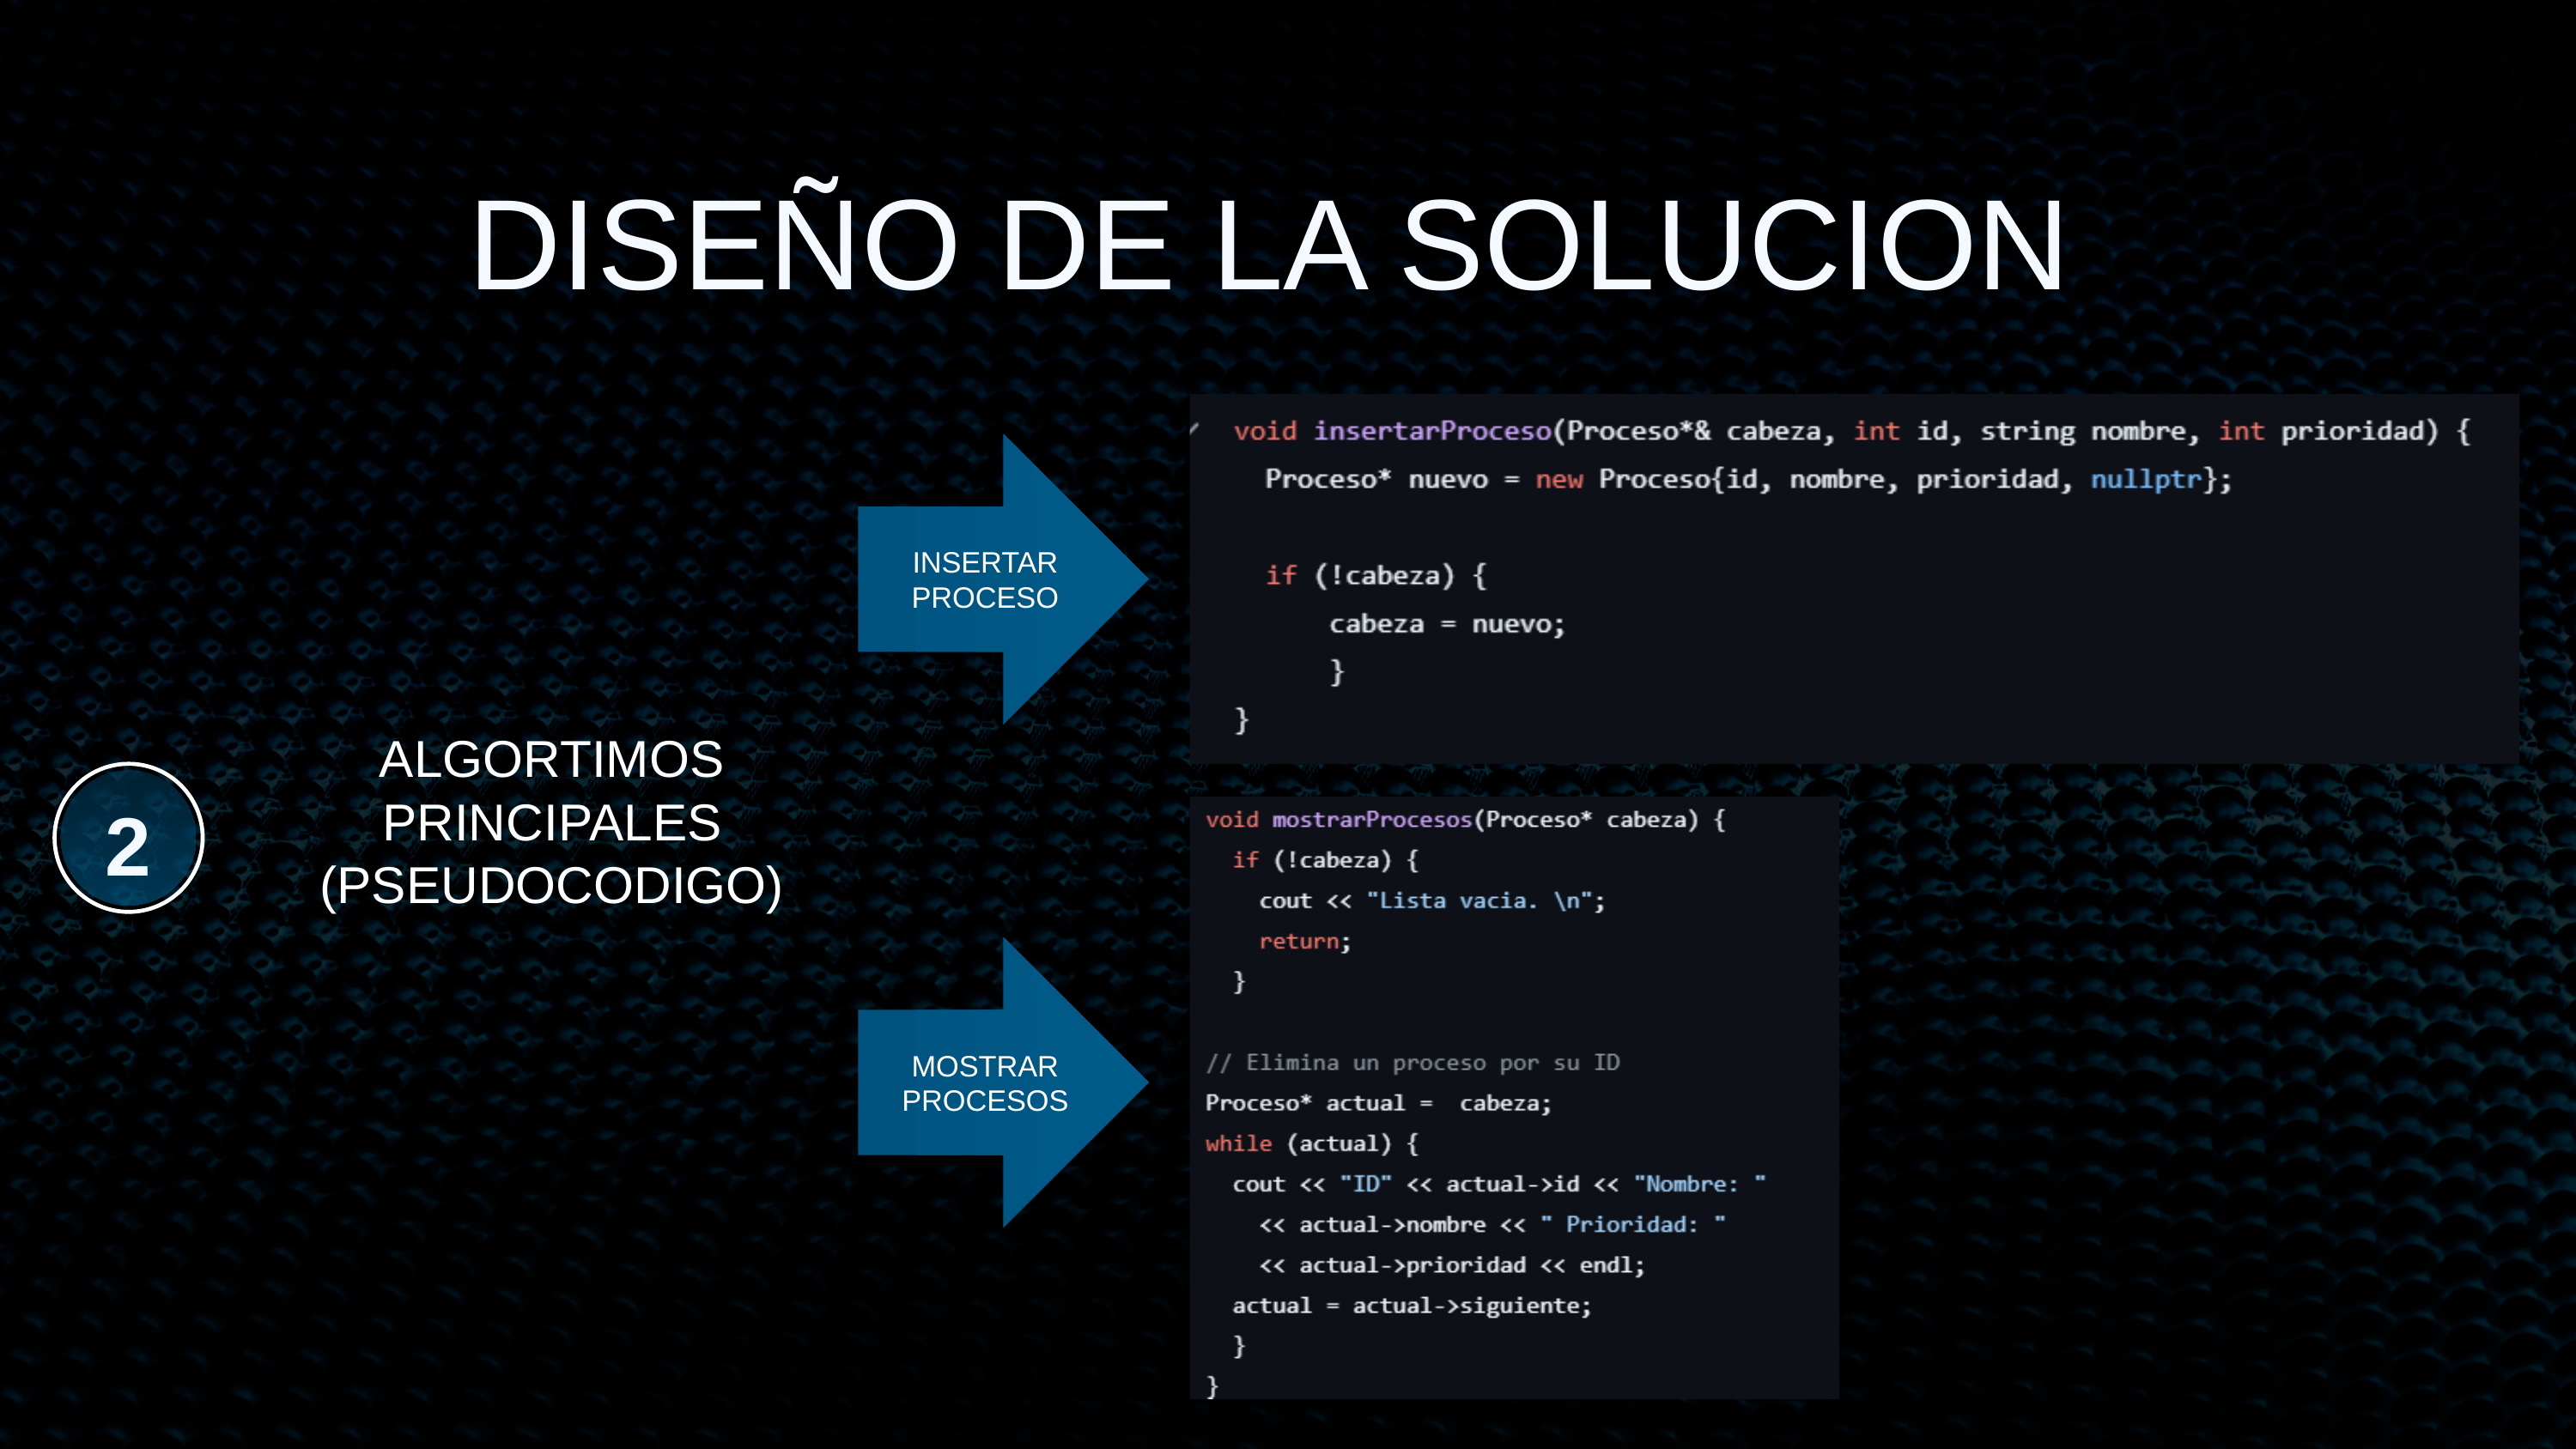

DISEÑO DE LA SOLUCION

INSERTAR PROCESO
ALGORTIMOS PRINCIPALES (PSEUDOCODIGO)

2

MOSTRAR PROCESOS